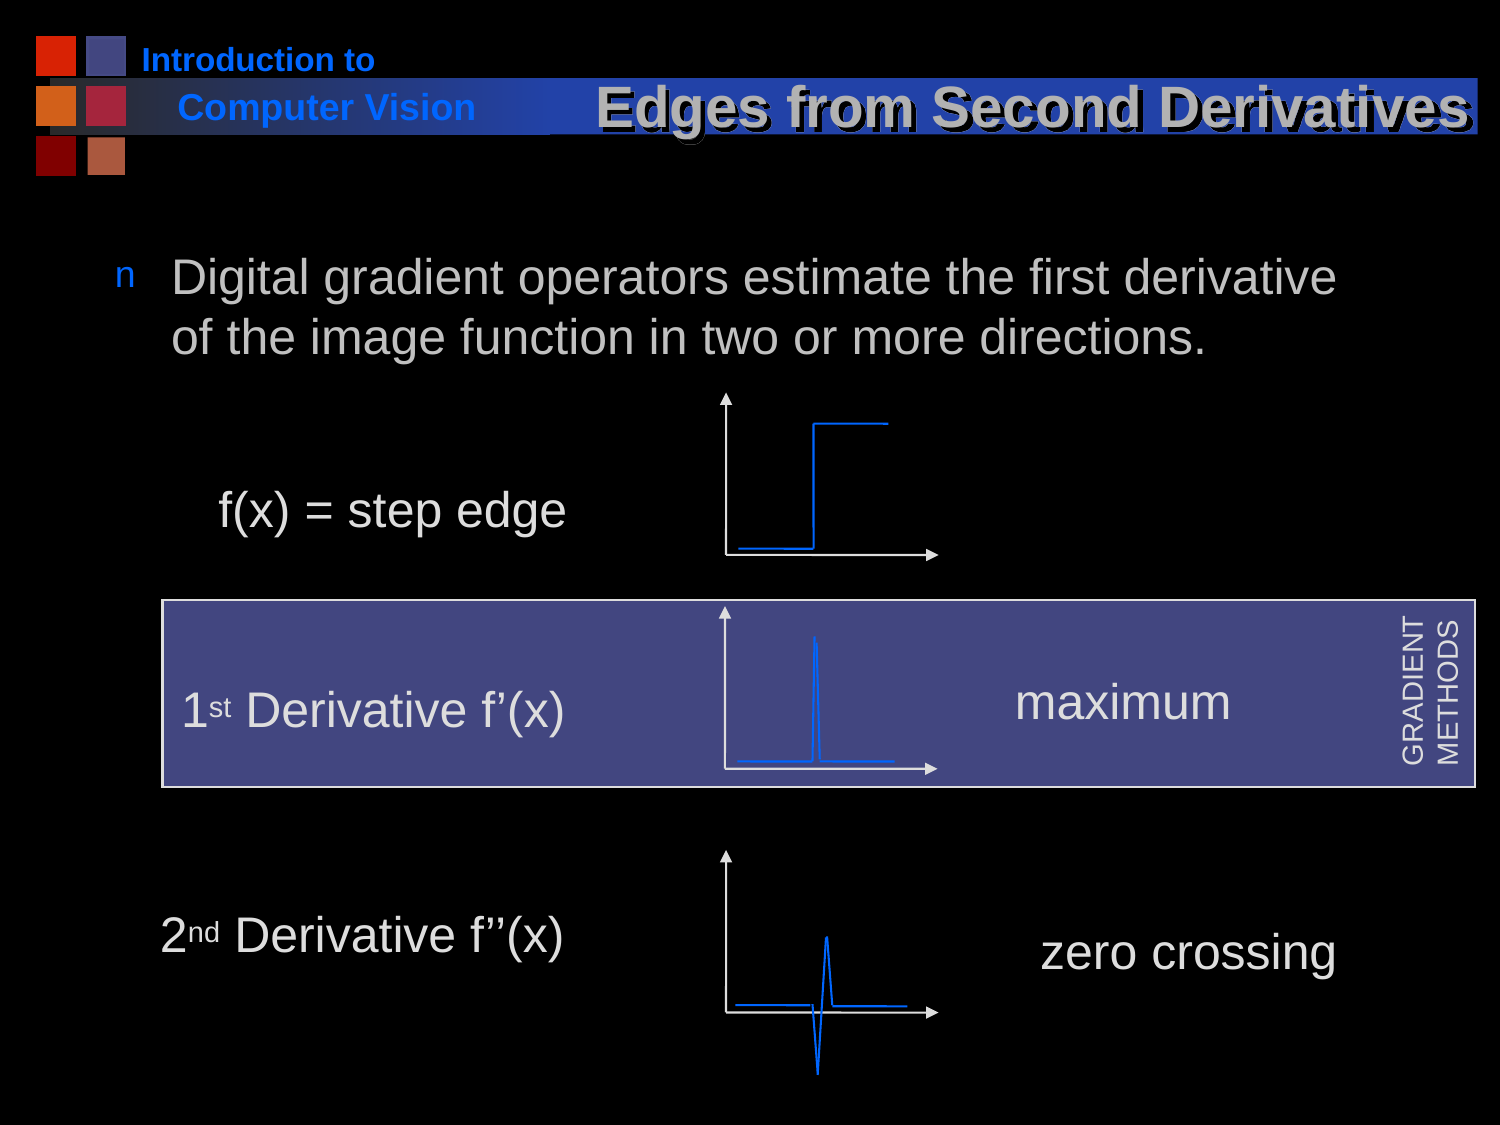

# Edges from Second Derivatives
Digital gradient operators estimate the first derivative of the image function in two or more directions.

f(x) = step edge

GRADIENT
METHODS
maximum
1st Derivative f’(x)

2nd Derivative f’’(x)
zero crossing